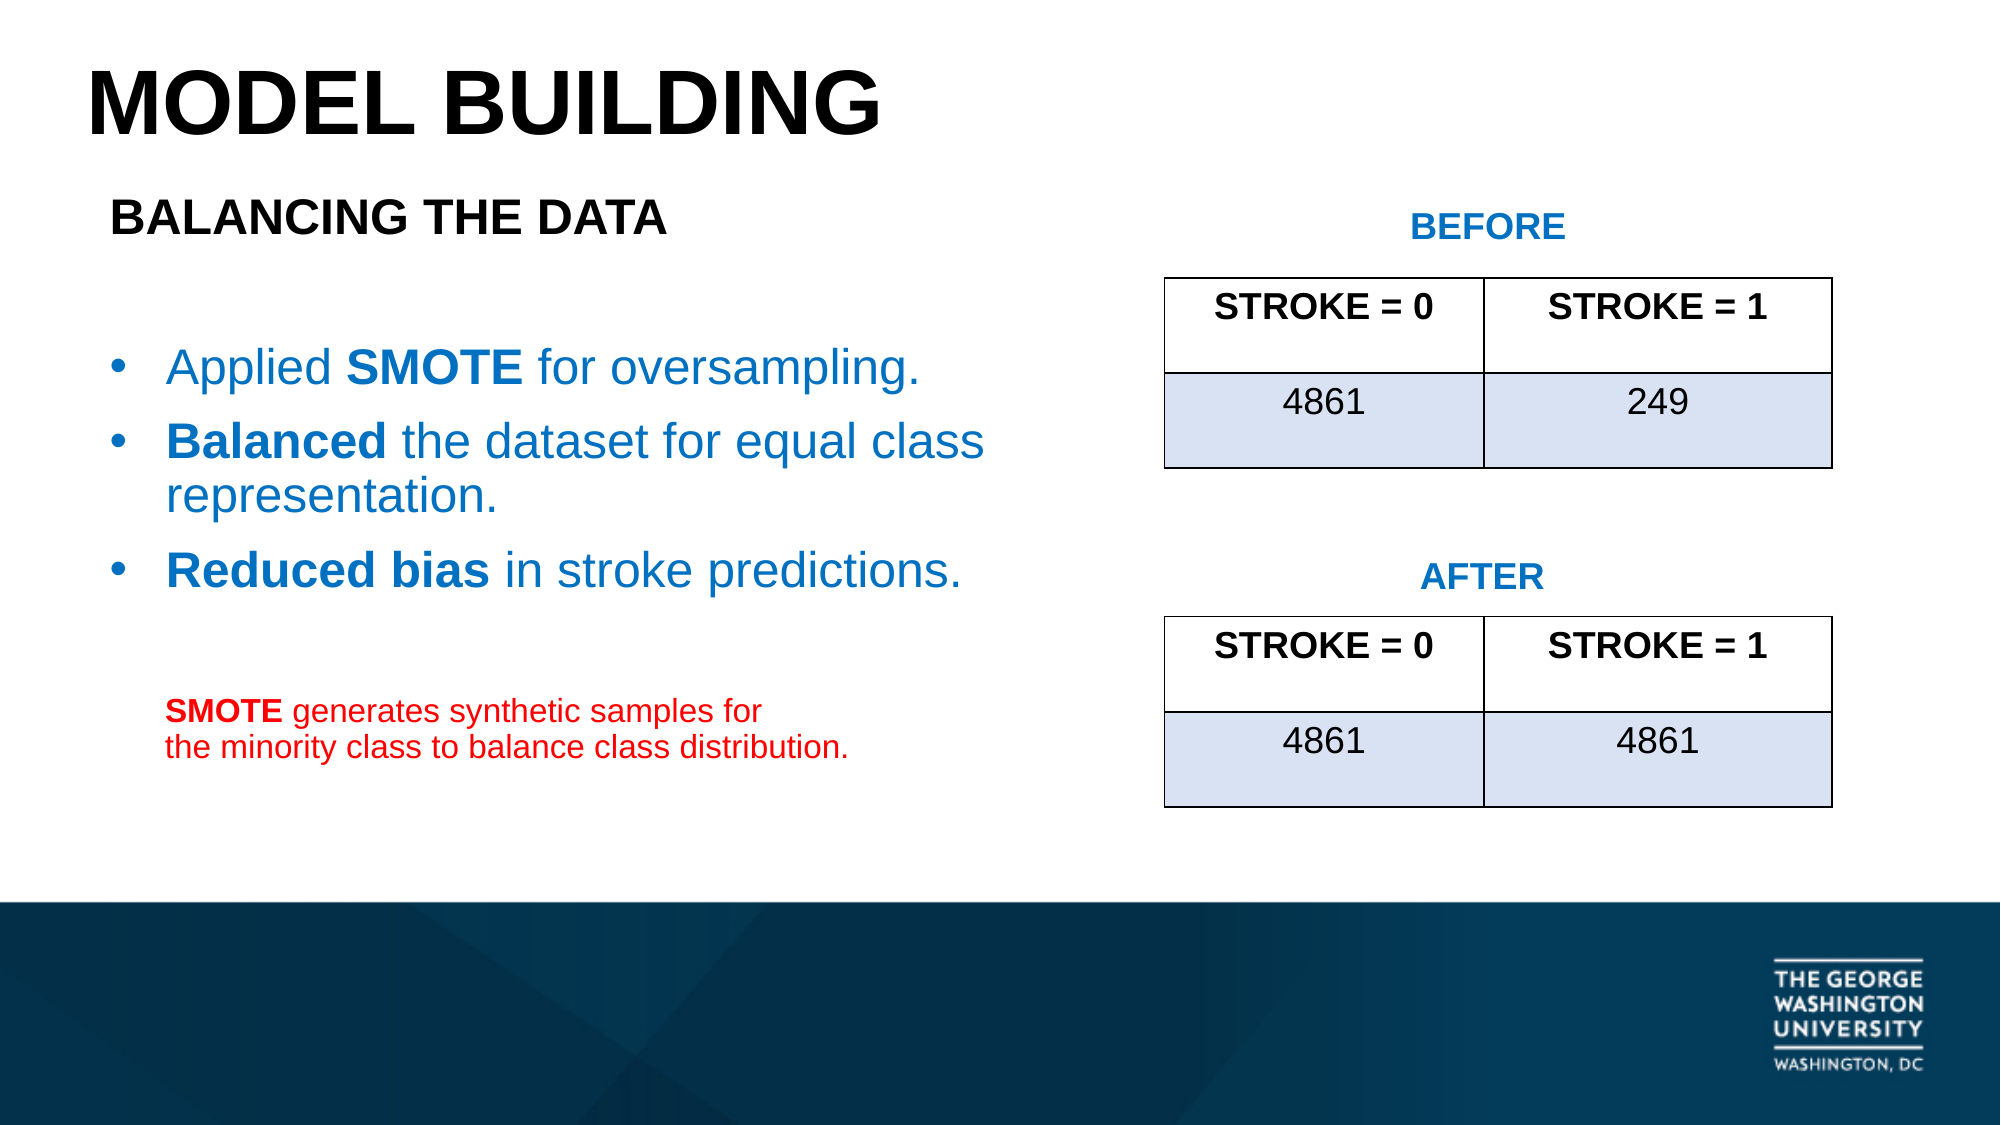

MODEL BUILDING
BALANCING THE DATA

Applied SMOTE for oversampling.
Balanced the dataset for equal class
representation.
Reduced bias in stroke predictions.

      SMOTE generates synthetic samples for
      the minority class to balance class distribution.

BEFORE
| STROKE = 0 | STROKE = 1 |
| --- | --- |
| 4861 | 249 |
AFTER
| STROKE = 0 | STROKE = 1 |
| --- | --- |
| 4861 | 4861 |